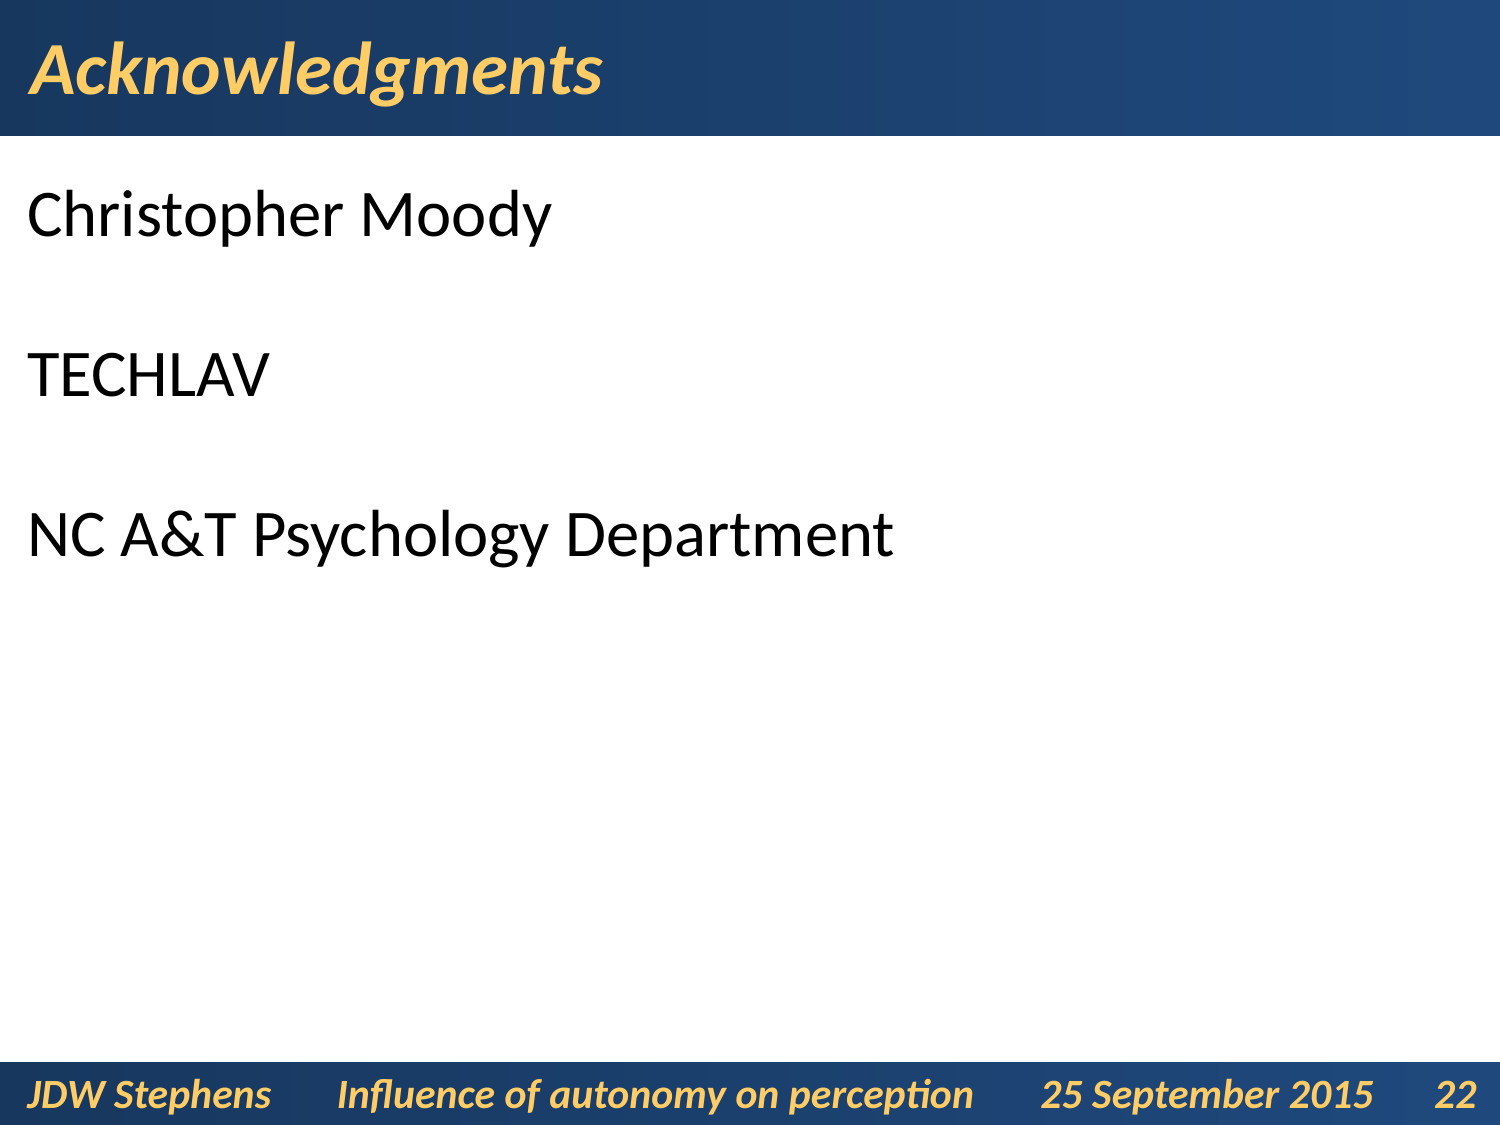

Acknowledgments
Christopher Moody

TECHLAV

NC A&T Psychology Department

JDW Stephens	 Influence of autonomy on perception       25 September 2015	      22